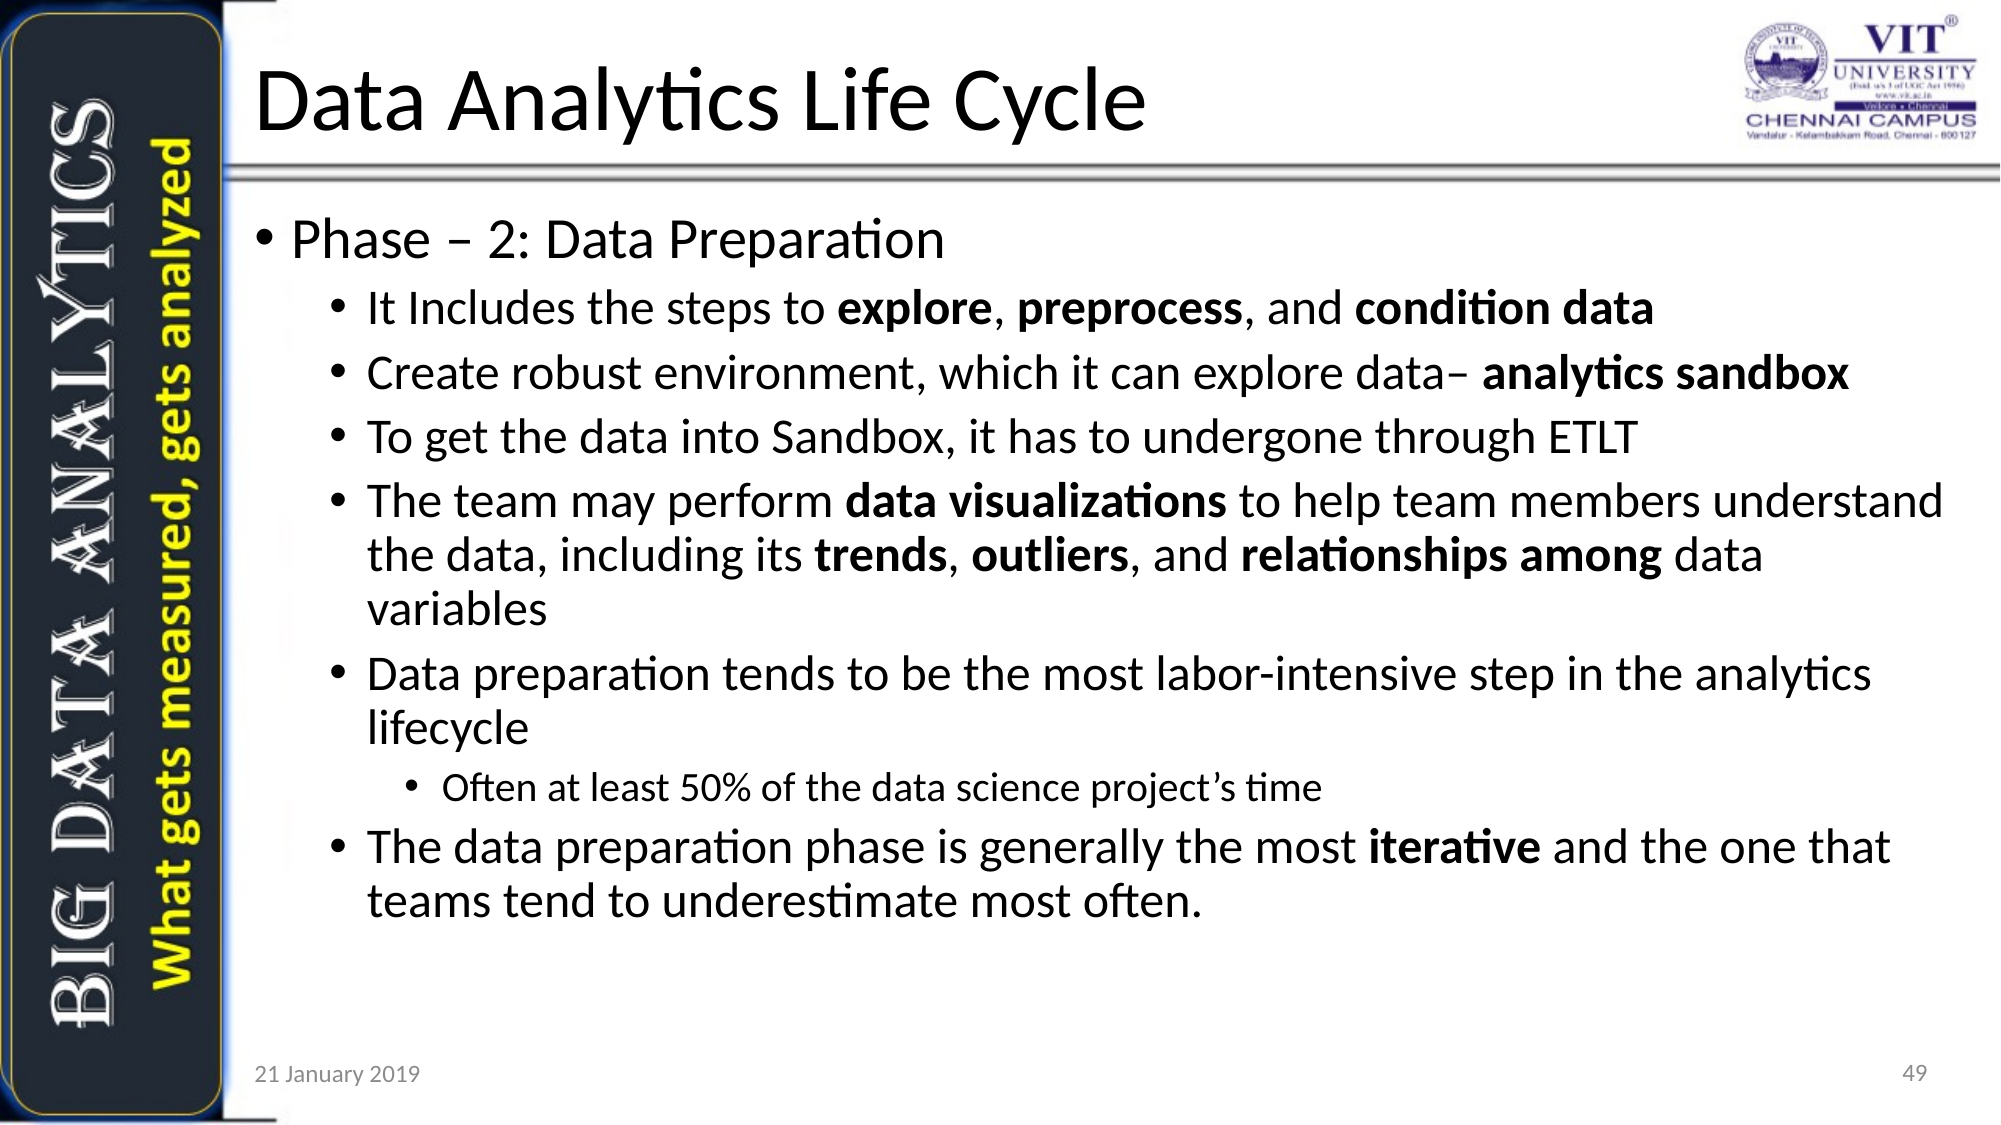

# Data Analytics Life Cycle
Phase – 2: Data Preparation
It Includes the steps to explore, preprocess, and condition data
Create robust environment, which it can explore data– analytics sandbox
To get the data into Sandbox, it has to undergone through ETLT
The team may perform data visualizations to help team members understand the data, including its trends, outliers, and relationships among data variables
Data preparation tends to be the most labor-intensive step in the analytics lifecycle
Often at least 50% of the data science project’s time
The data preparation phase is generally the most iterative and the one that teams tend to underestimate most often.

49
21 January 2019